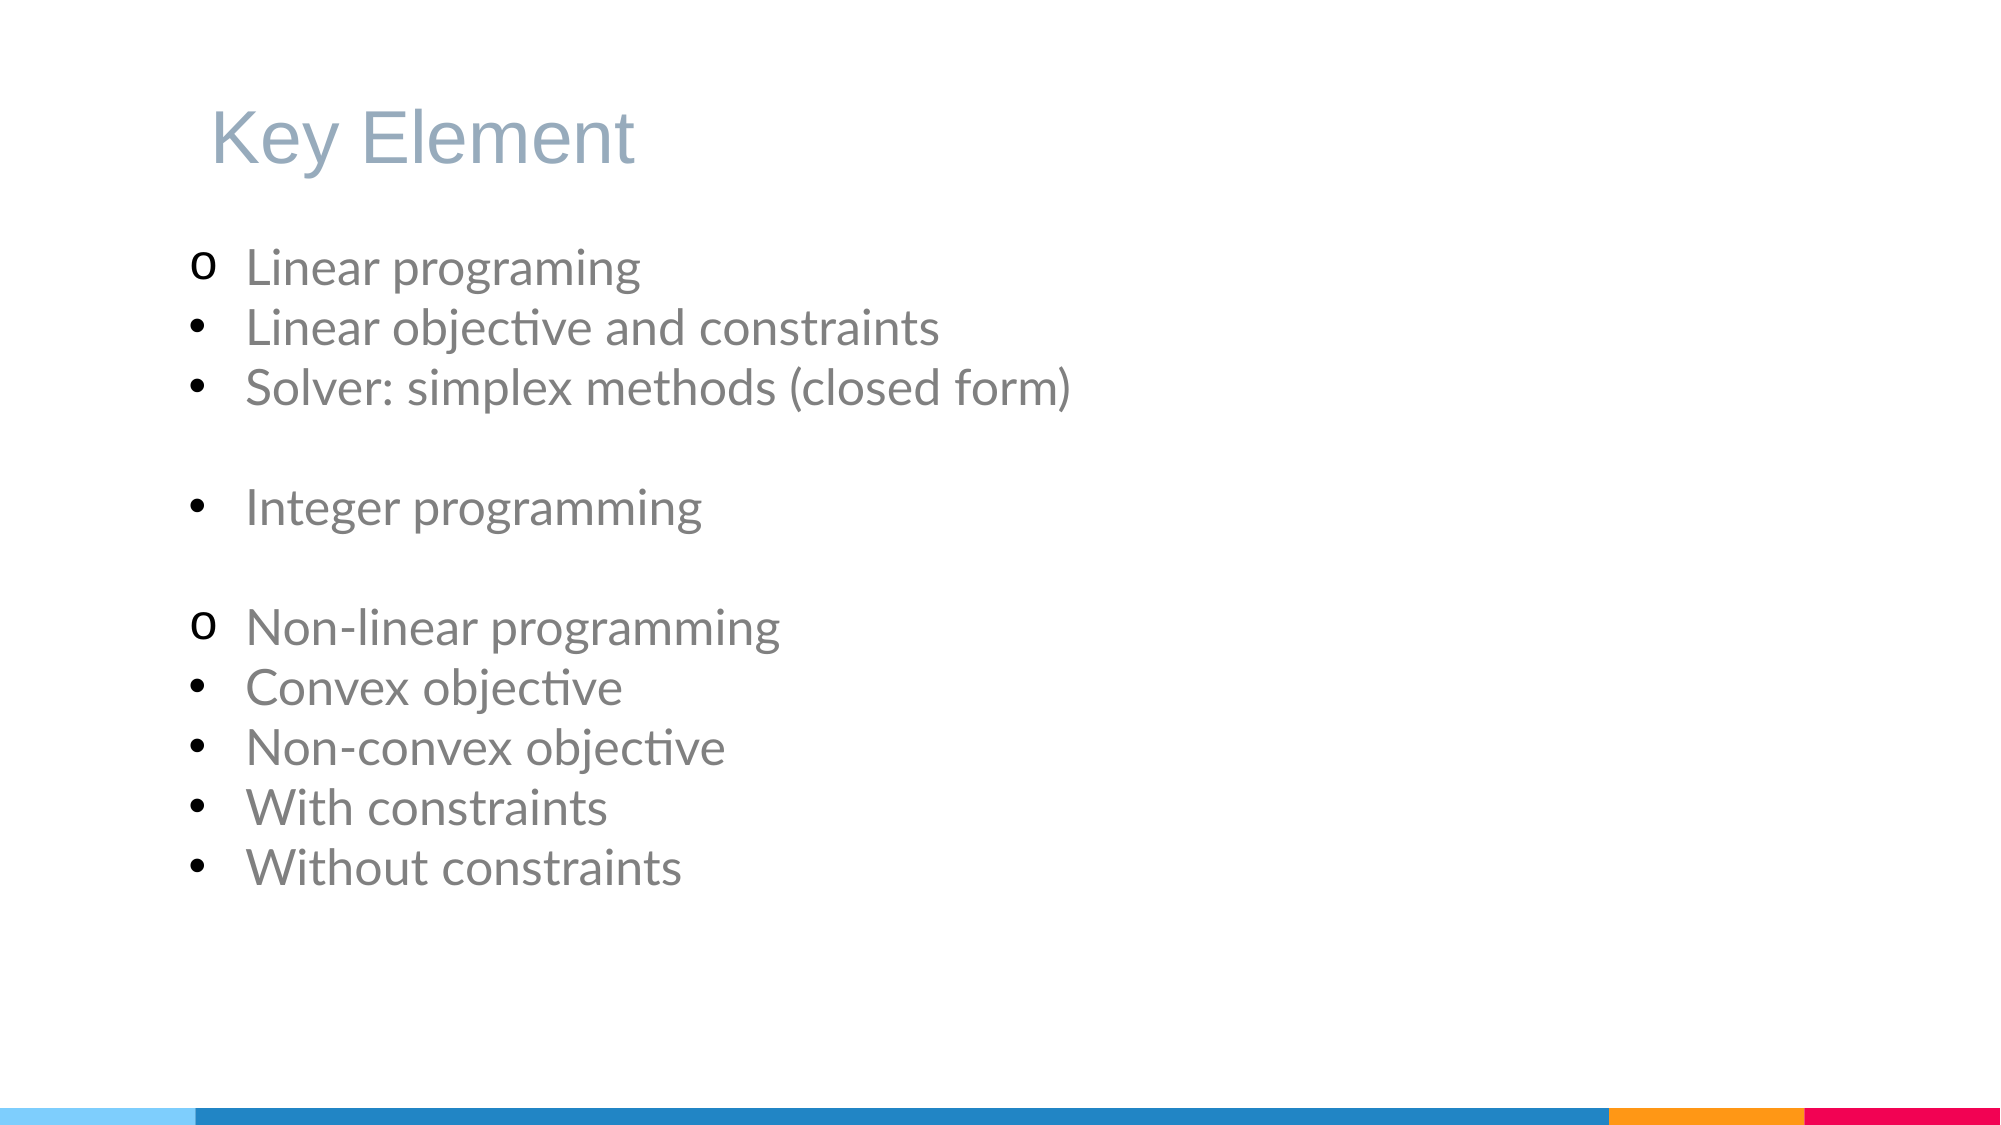

# Key Element
Linear programing
Linear objective and constraints
Solver: simplex methods (closed form)

Integer programming

Non-linear programming
Convex objective
Non-convex objective
With constraints
Without constraints